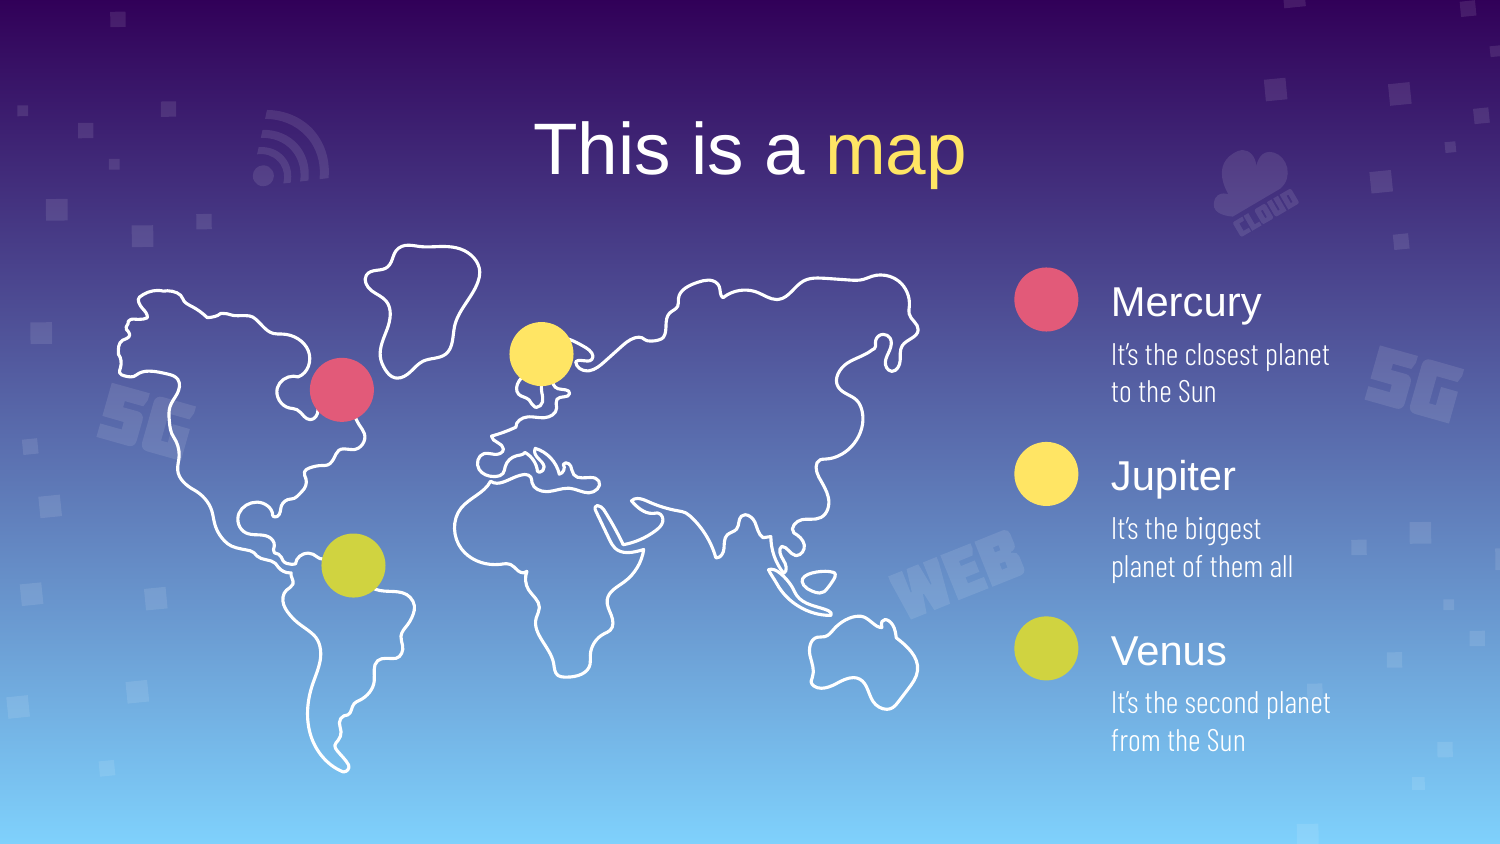

# This is a map

Mercury
It’s the closest planet to the Sun

Jupiter
It’s the biggest planet of them all

Venus
It’s the second planet from the Sun